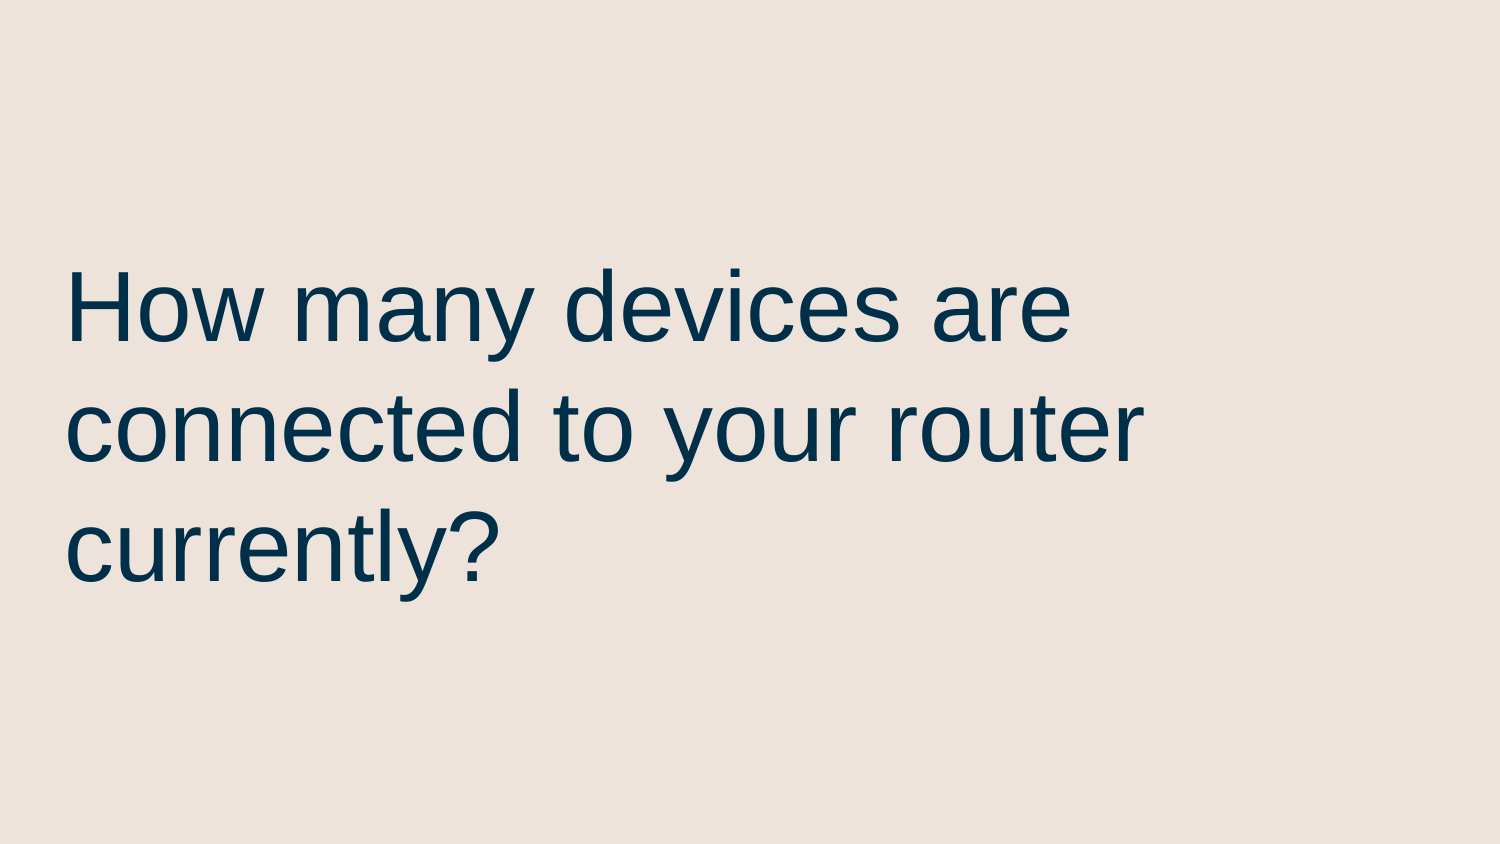

# How many devices are connected to your router currently?